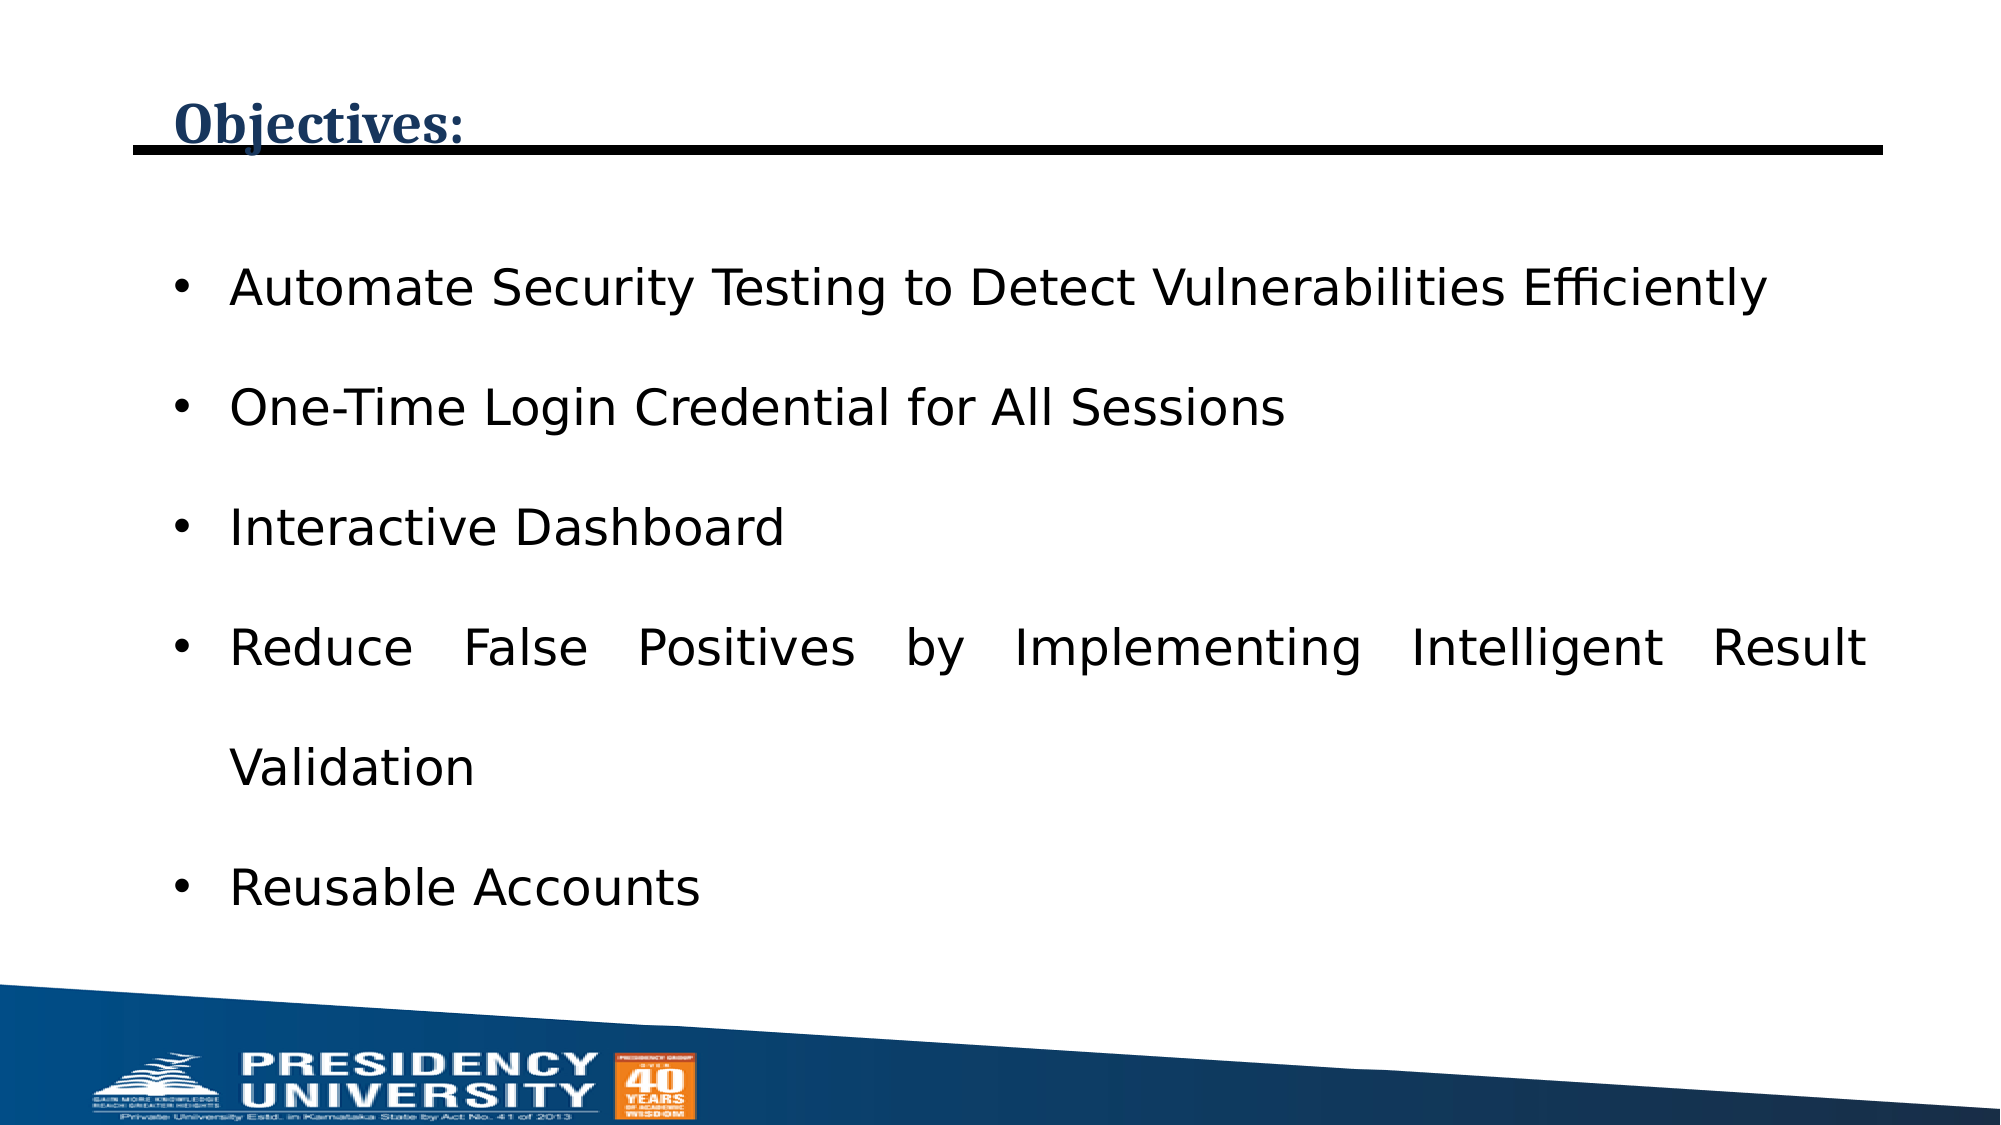

# Objectives:
Automate Security Testing to Detect Vulnerabilities Efficiently
One-Time Login Credential for All Sessions
Interactive Dashboard
Reduce False Positives by Implementing Intelligent Result Validation
Reusable Accounts